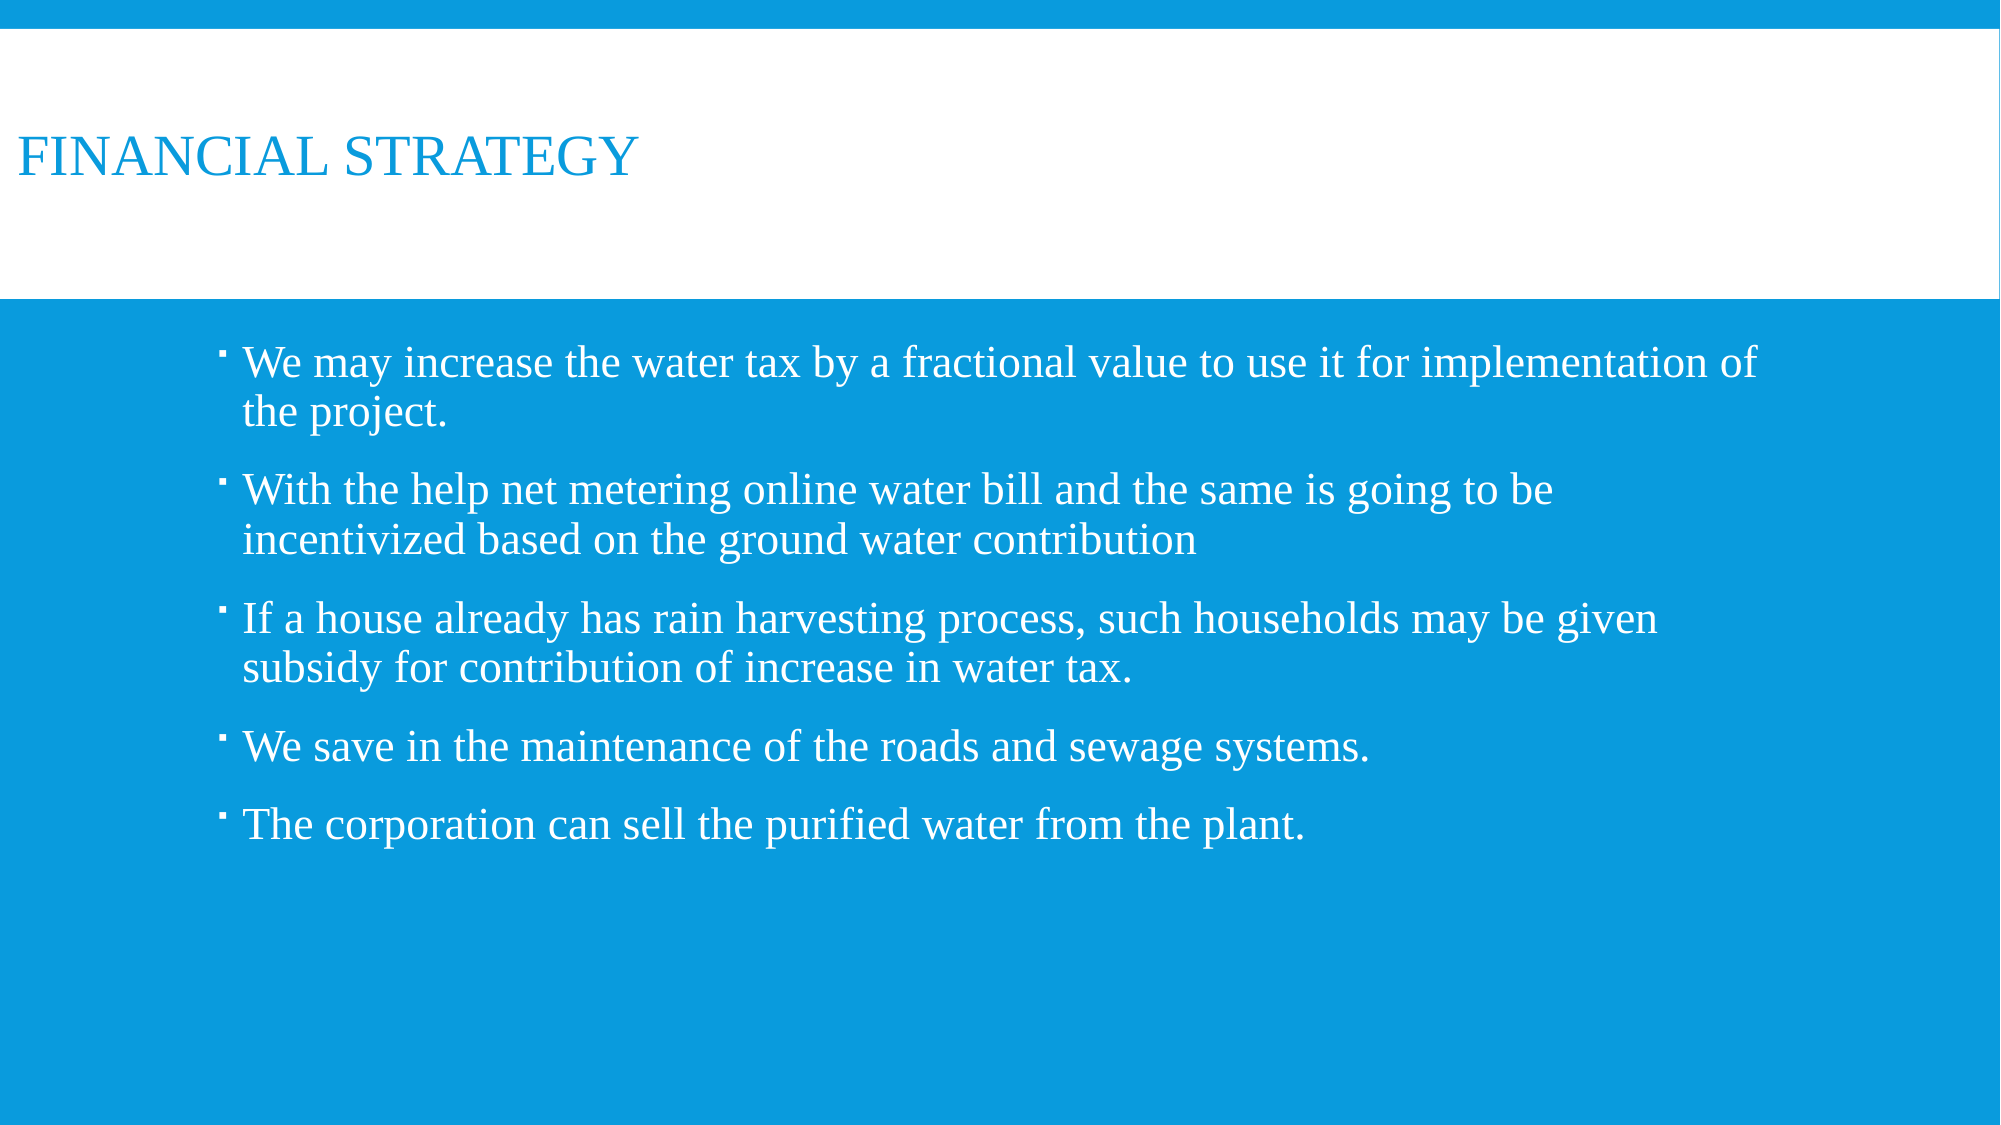

# Financial strategy
We may increase the water tax by a fractional value to use it for implementation of the project.
With the help net metering online water bill and the same is going to be incentivized based on the ground water contribution
If a house already has rain harvesting process, such households may be given subsidy for contribution of increase in water tax.
We save in the maintenance of the roads and sewage systems.
The corporation can sell the purified water from the plant.